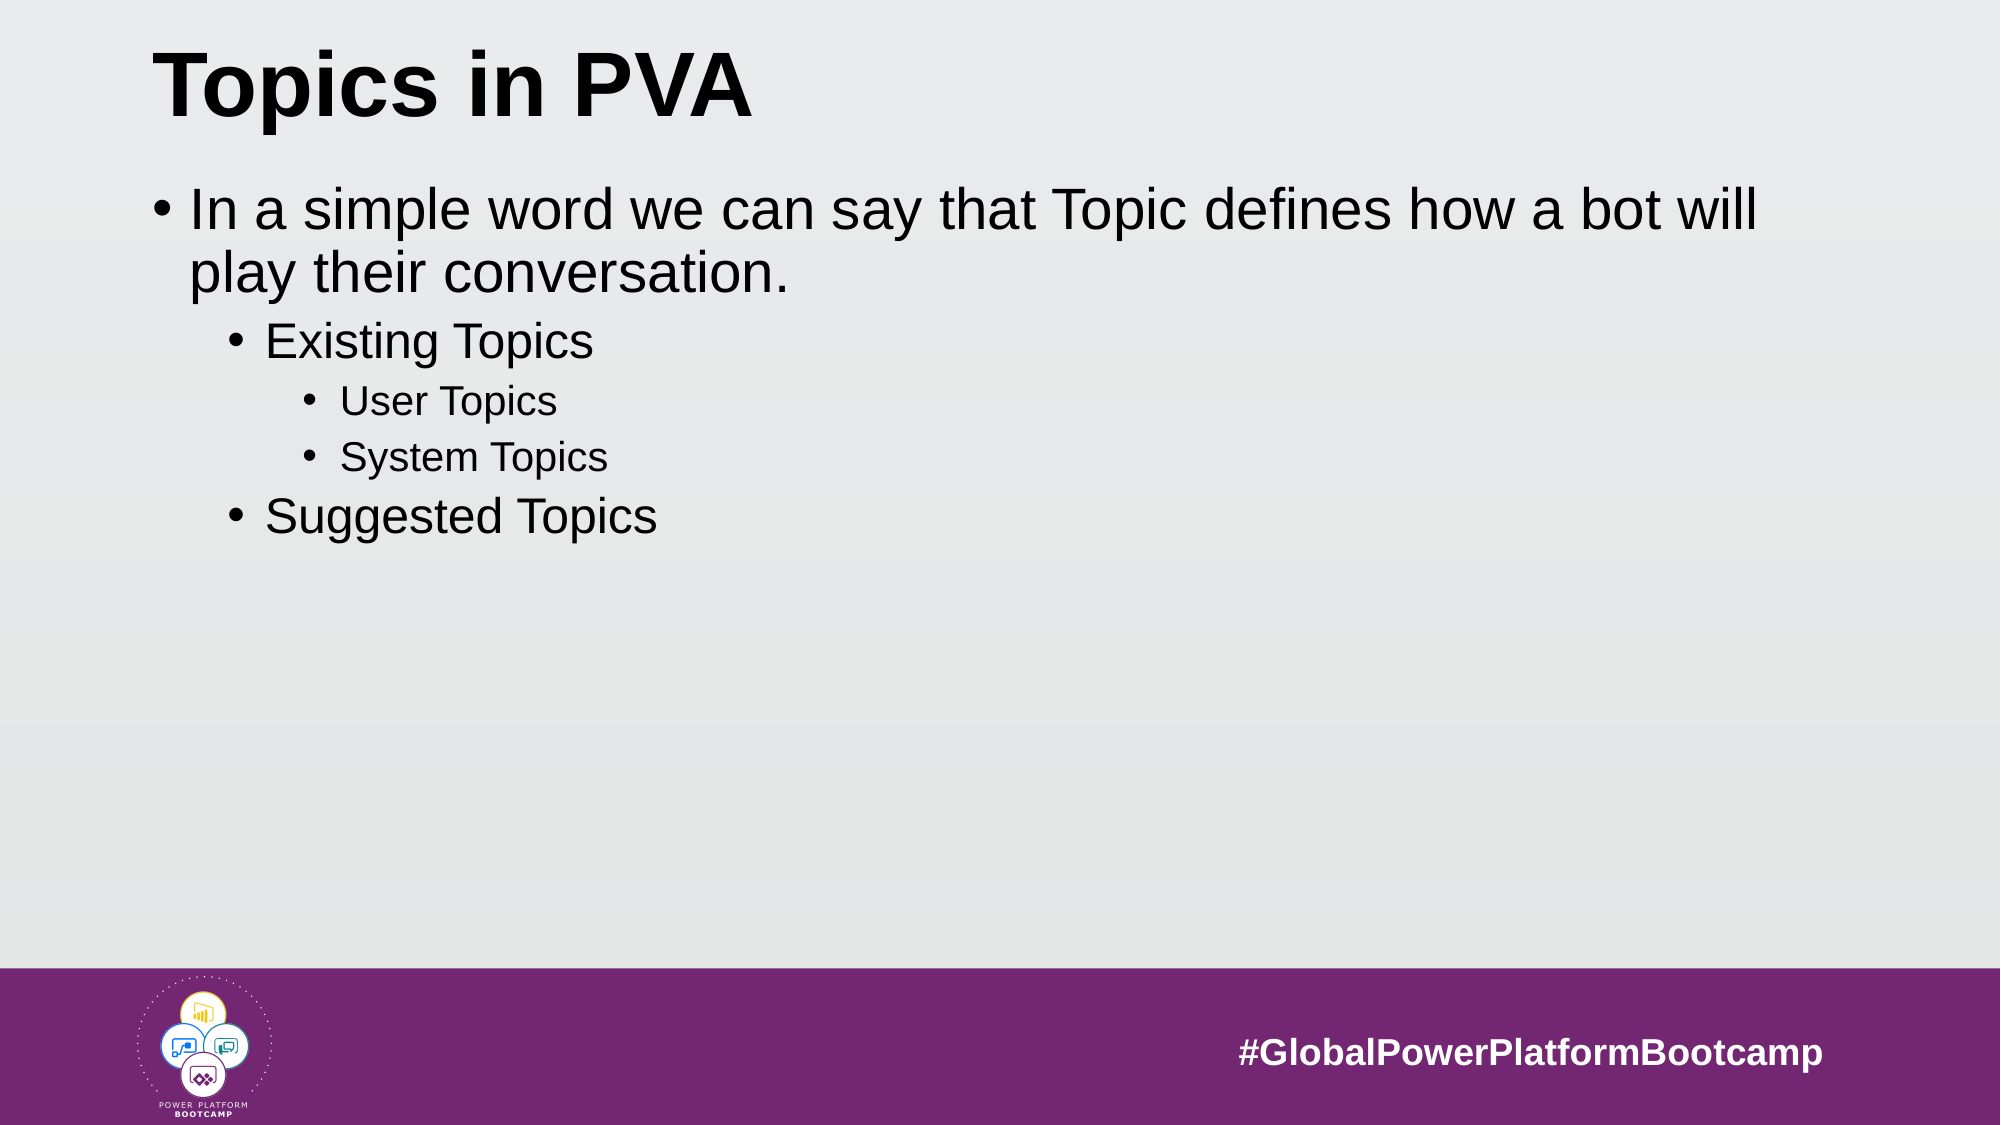

# Topics in PVA
In a simple word we can say that Topic defines how a bot will play their conversation.
Existing Topics
User Topics
System Topics
Suggested Topics